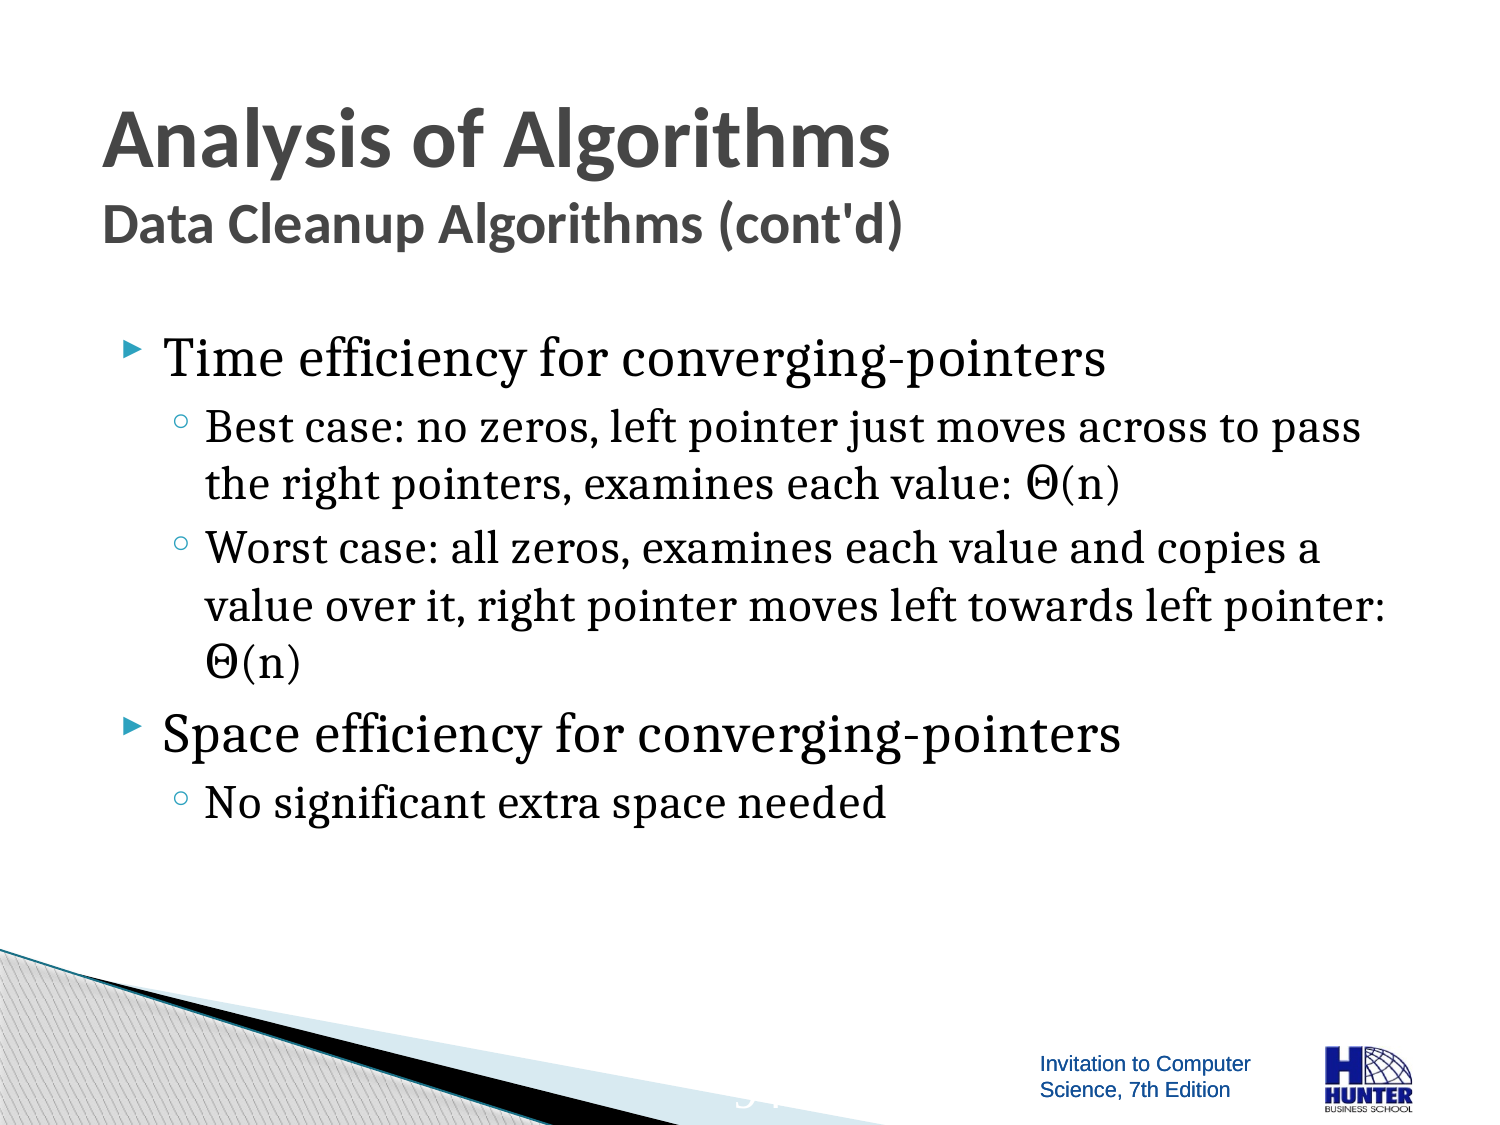

# Analysis of Algorithms Data Cleanup Algorithms (cont'd)
Time efficiency for converging-pointers
Best case: no zeros, left pointer just moves across to pass the right pointers, examines each value: Θ(n)
Worst case: all zeros, examines each value and copies a value over it, right pointer moves left towards left pointer: Θ(n)
Space efficiency for converging-pointers
No significant extra space needed
94